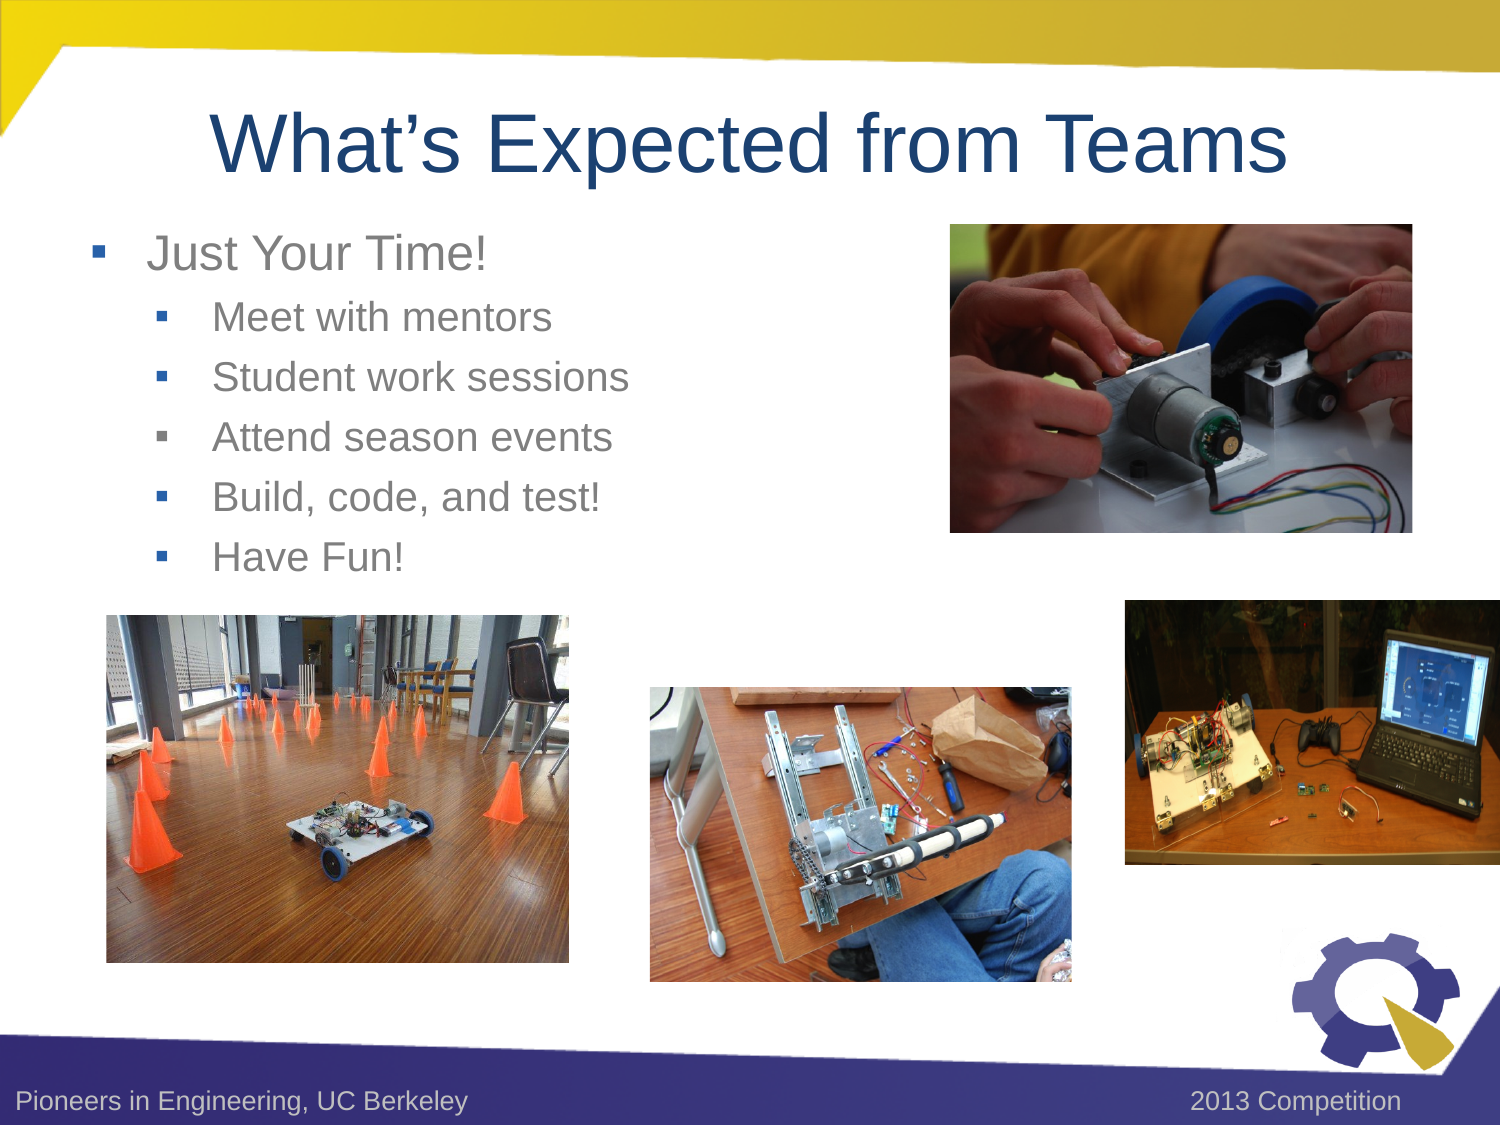

# What’s Expected from Teams
Just Your Time!
Meet with mentors
Student work sessions
Attend season events
Build, code, and test!
Have Fun!